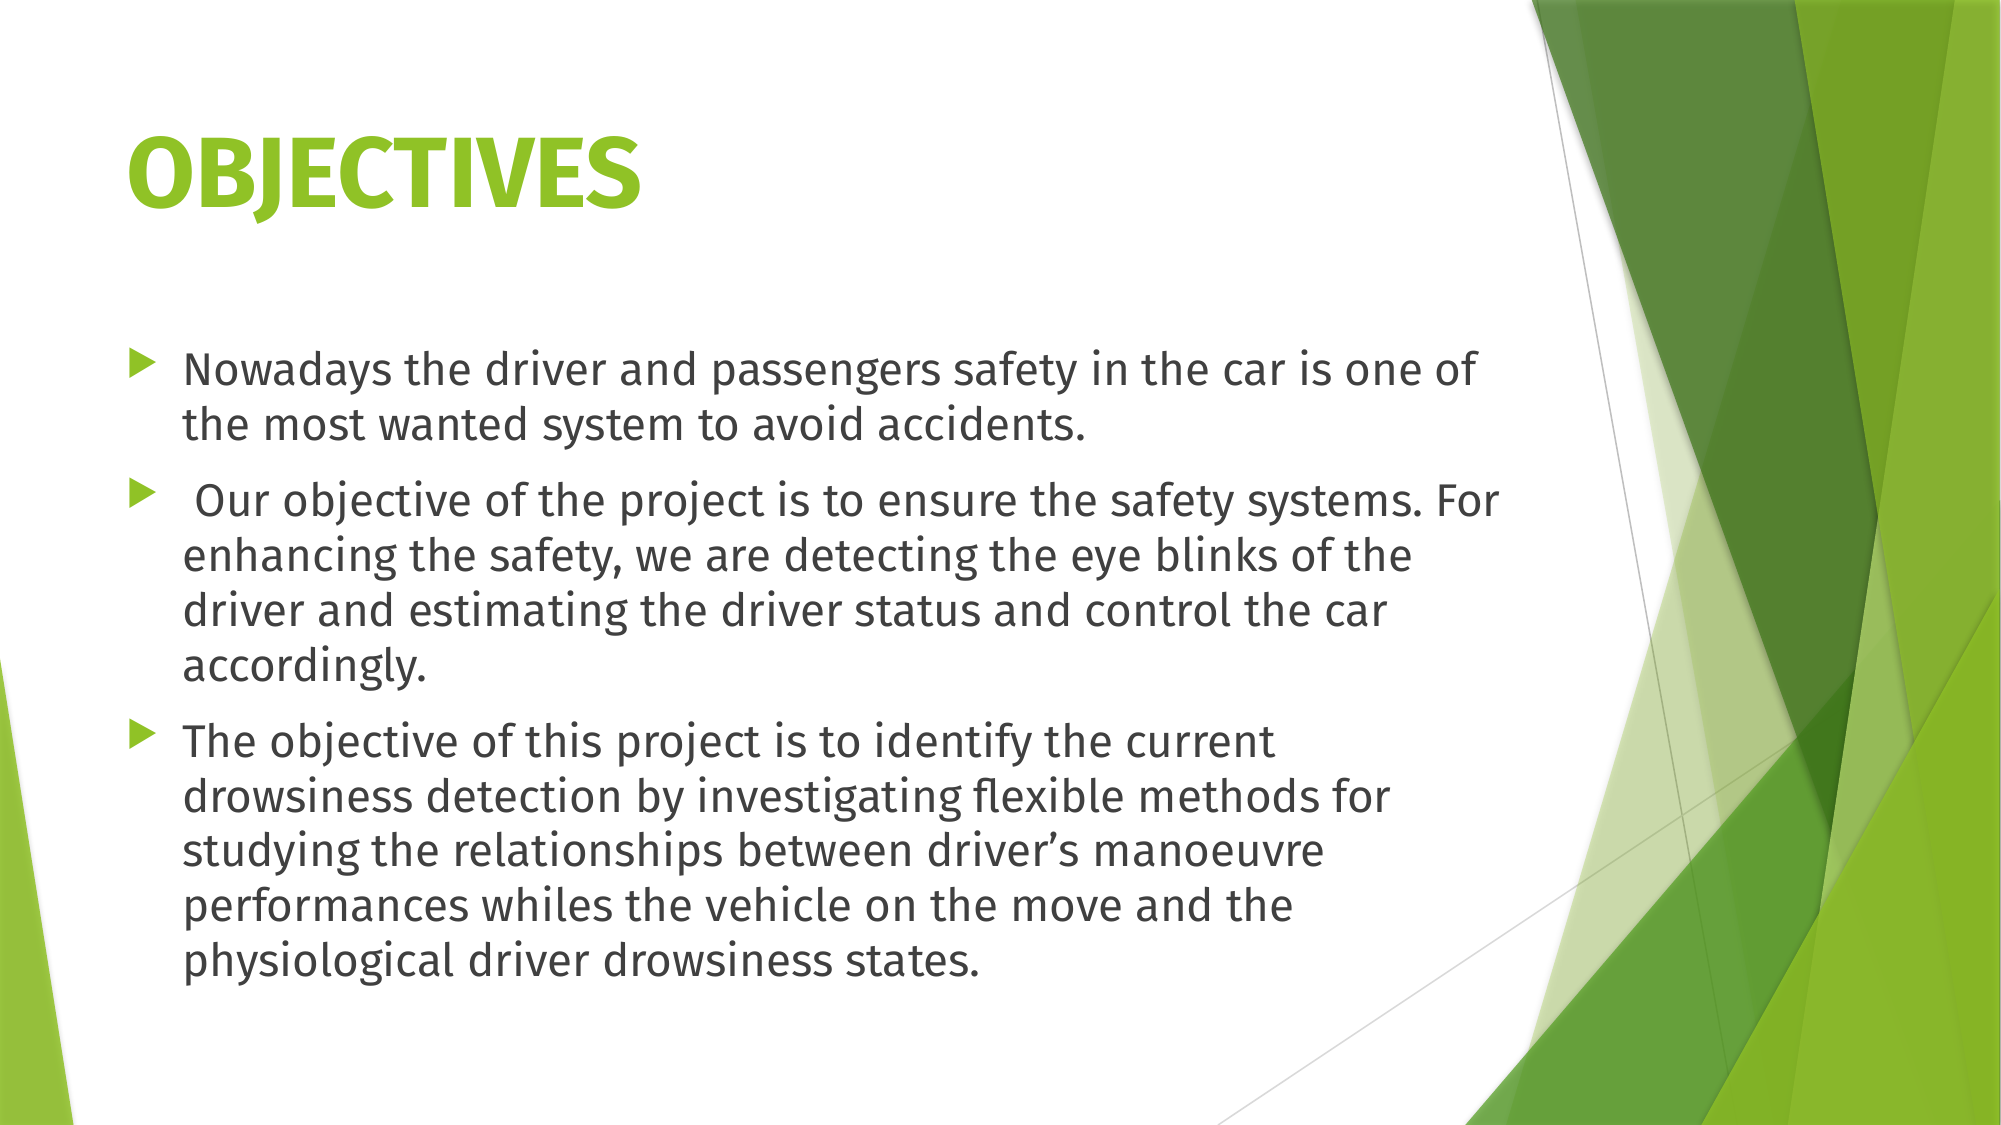

# OBJECTIVES
Nowadays the driver and passengers safety in the car is one of the most wanted system to avoid accidents.
 Our objective of the project is to ensure the safety systems. For enhancing the safety, we are detecting the eye blinks of the driver and estimating the driver status and control the car accordingly.
The objective of this project is to identify the current drowsiness detection by investigating flexible methods for studying the relationships between driver’s manoeuvre performances whiles the vehicle on the move and the physiological driver drowsiness states.